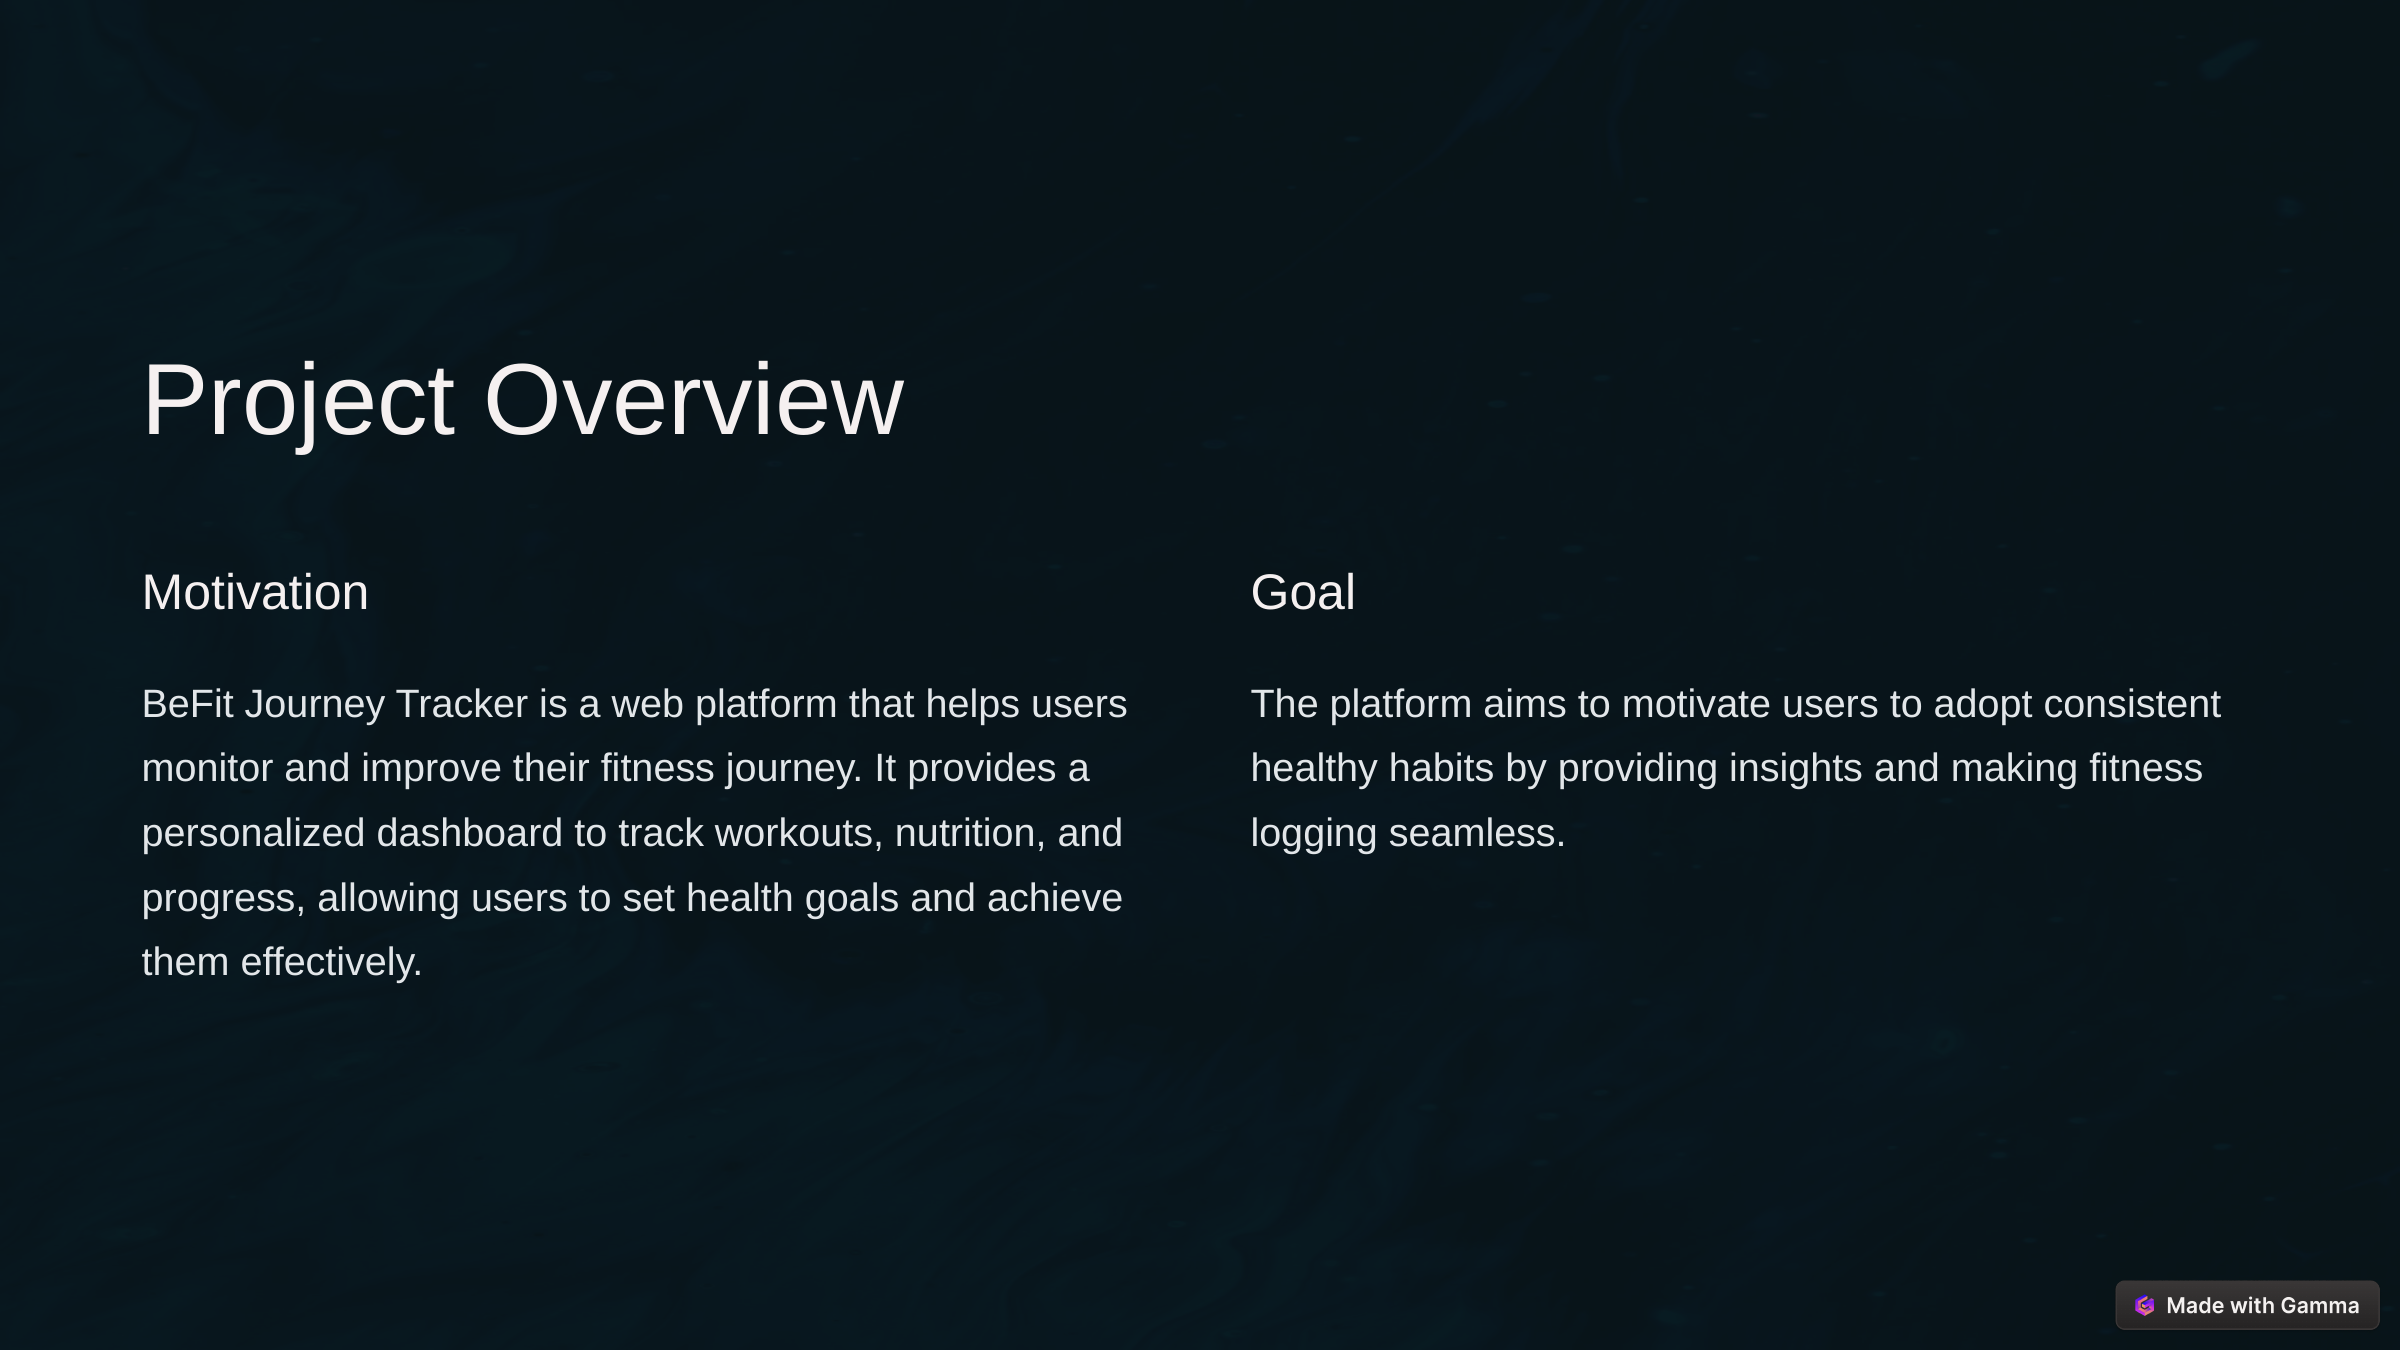

Project Overview
Motivation
Goal
BeFit Journey Tracker is a web platform that helps users monitor and improve their fitness journey. It provides a personalized dashboard to track workouts, nutrition, and progress, allowing users to set health goals and achieve them effectively.
The platform aims to motivate users to adopt consistent healthy habits by providing insights and making fitness logging seamless.